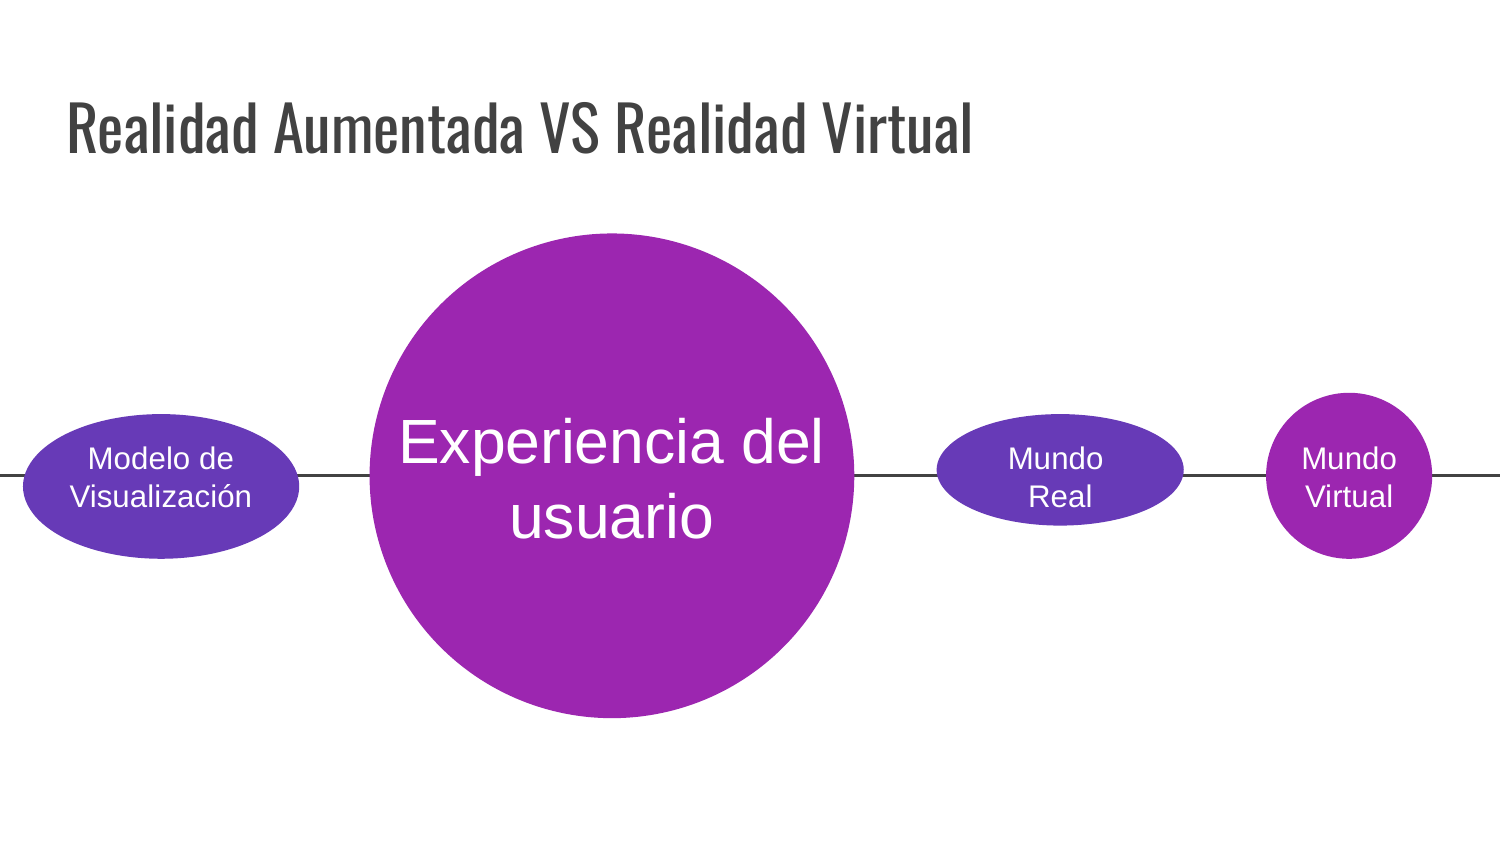

# Realidad Aumentada VS Realidad Virtual

Experiencia del usuario
Mundo
Real
Mundo Virtual
Modelo de Visualización